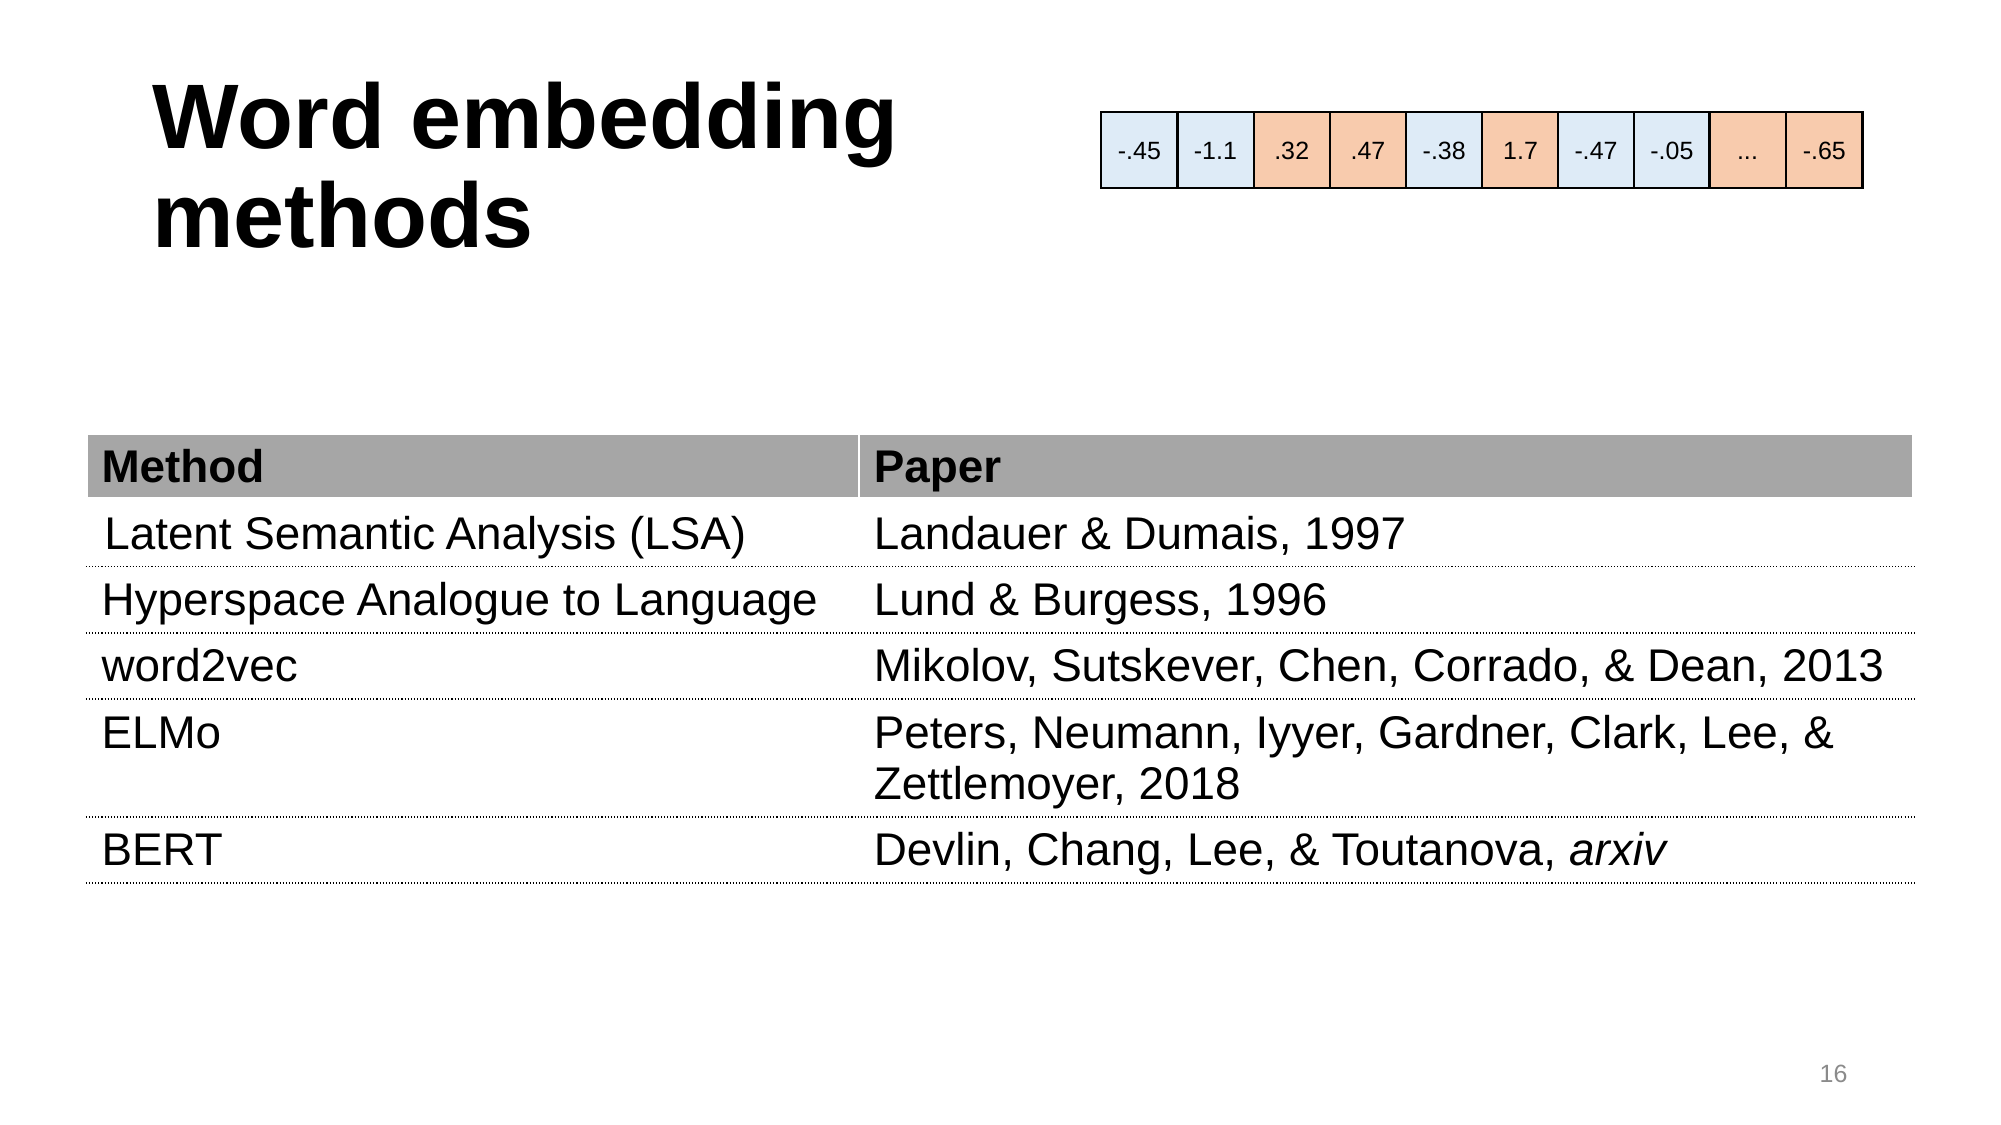

# Word embedding methods
-.65
...
-.05
1.7
-.47
-.38
-.45
-1.1
.32
.47
| Method | Paper |
| --- | --- |
| Latent Semantic Analysis (LSA) | Landauer & Dumais, 1997 |
| Hyperspace Analogue to Language | Lund & Burgess, 1996 |
| word2vec | Mikolov, Sutskever, Chen, Corrado, & Dean, 2013 |
| ELMo | Peters, Neumann, Iyyer, Gardner, Clark, Lee, & Zettlemoyer, 2018 |
| BERT | Devlin, Chang, Lee, & Toutanova, arxiv |
16